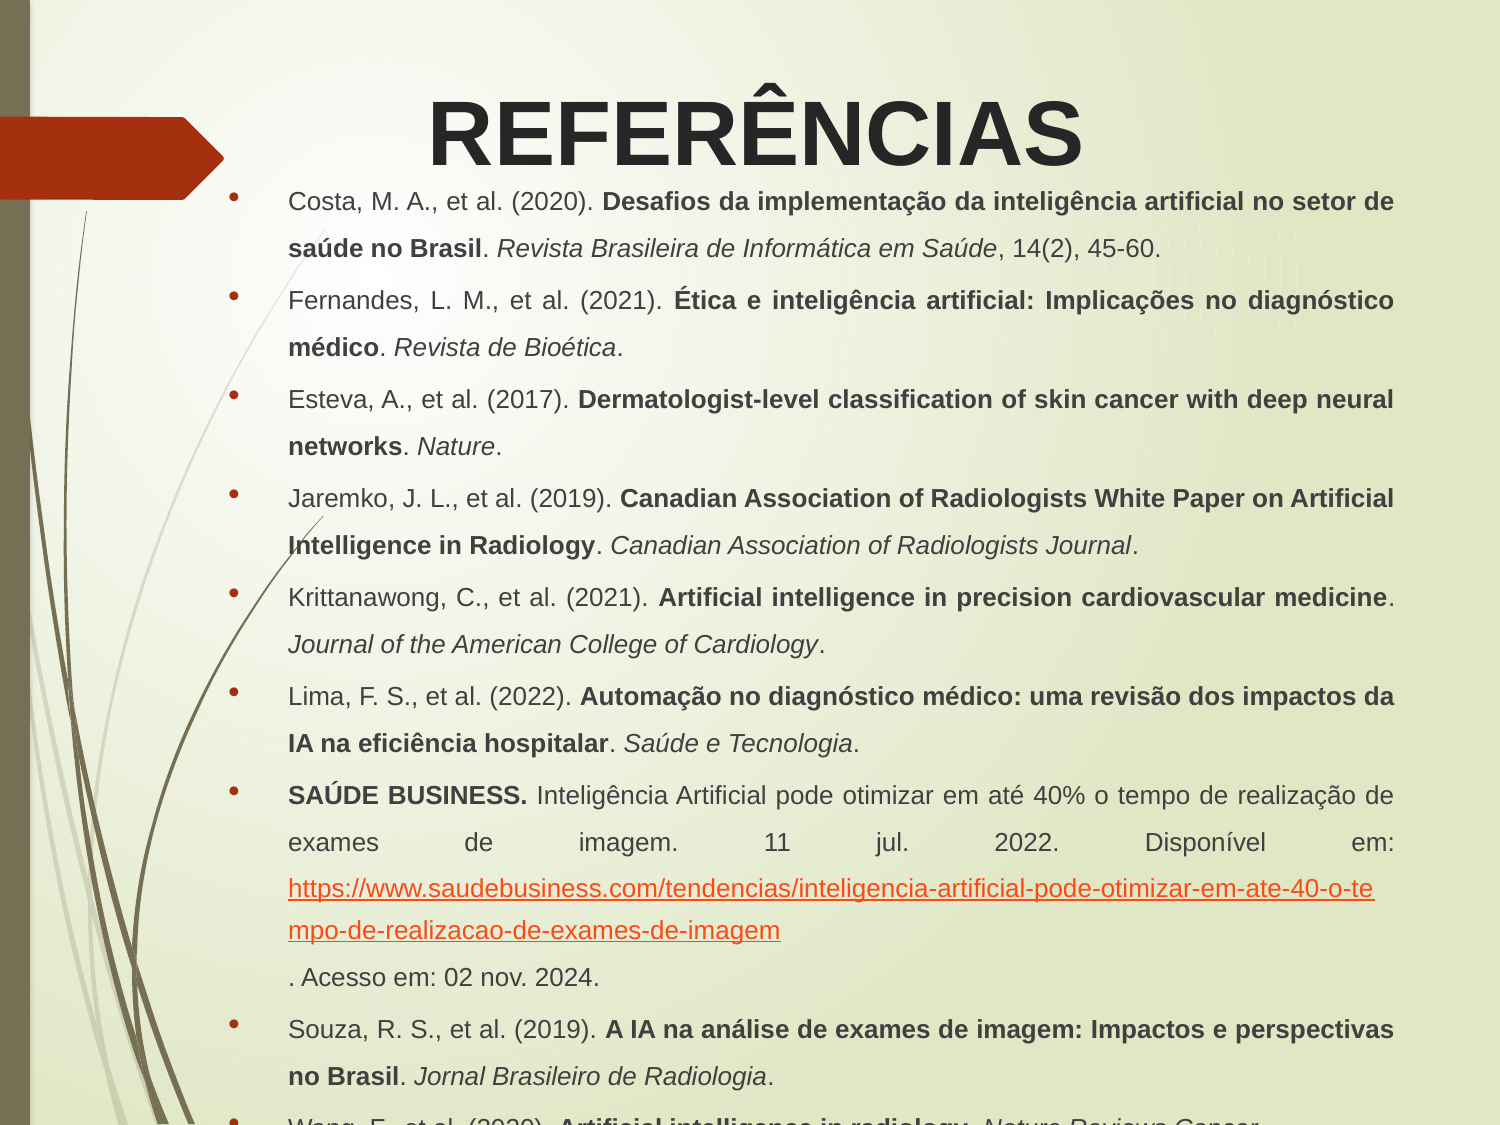

# REFERÊNCIAS

Costa, M. A., et al. (2020). Desafios da implementação da inteligência artificial no setor de saúde no Brasil. Revista Brasileira de Informática em Saúde, 14(2), 45-60.
Fernandes, L. M., et al. (2021). Ética e inteligência artificial: Implicações no diagnóstico médico. Revista de Bioética.
Esteva, A., et al. (2017). Dermatologist-level classification of skin cancer with deep neural networks. Nature.
Jaremko, J. L., et al. (2019). Canadian Association of Radiologists White Paper on Artificial Intelligence in Radiology. Canadian Association of Radiologists Journal.
Krittanawong, C., et al. (2021). Artificial intelligence in precision cardiovascular medicine. Journal of the American College of Cardiology.
Lima, F. S., et al. (2022). Automação no diagnóstico médico: uma revisão dos impactos da IA na eficiência hospitalar. Saúde e Tecnologia.
SAÚDE BUSINESS. Inteligência Artificial pode otimizar em até 40% o tempo de realização de exames de imagem. 11 jul. 2022. Disponível em: https://www.saudebusiness.com/tendencias/inteligencia-artificial-pode-otimizar-em-ate-40-o-tempo-de-realizacao-de-exames-de-imagem. Acesso em: 02 nov. 2024.
Souza, R. S., et al. (2019). A IA na análise de exames de imagem: Impactos e perspectivas no Brasil. Jornal Brasileiro de Radiologia.
Wang, F., et al. (2020). Artificial intelligence in radiology. Nature Reviews Cancer,.